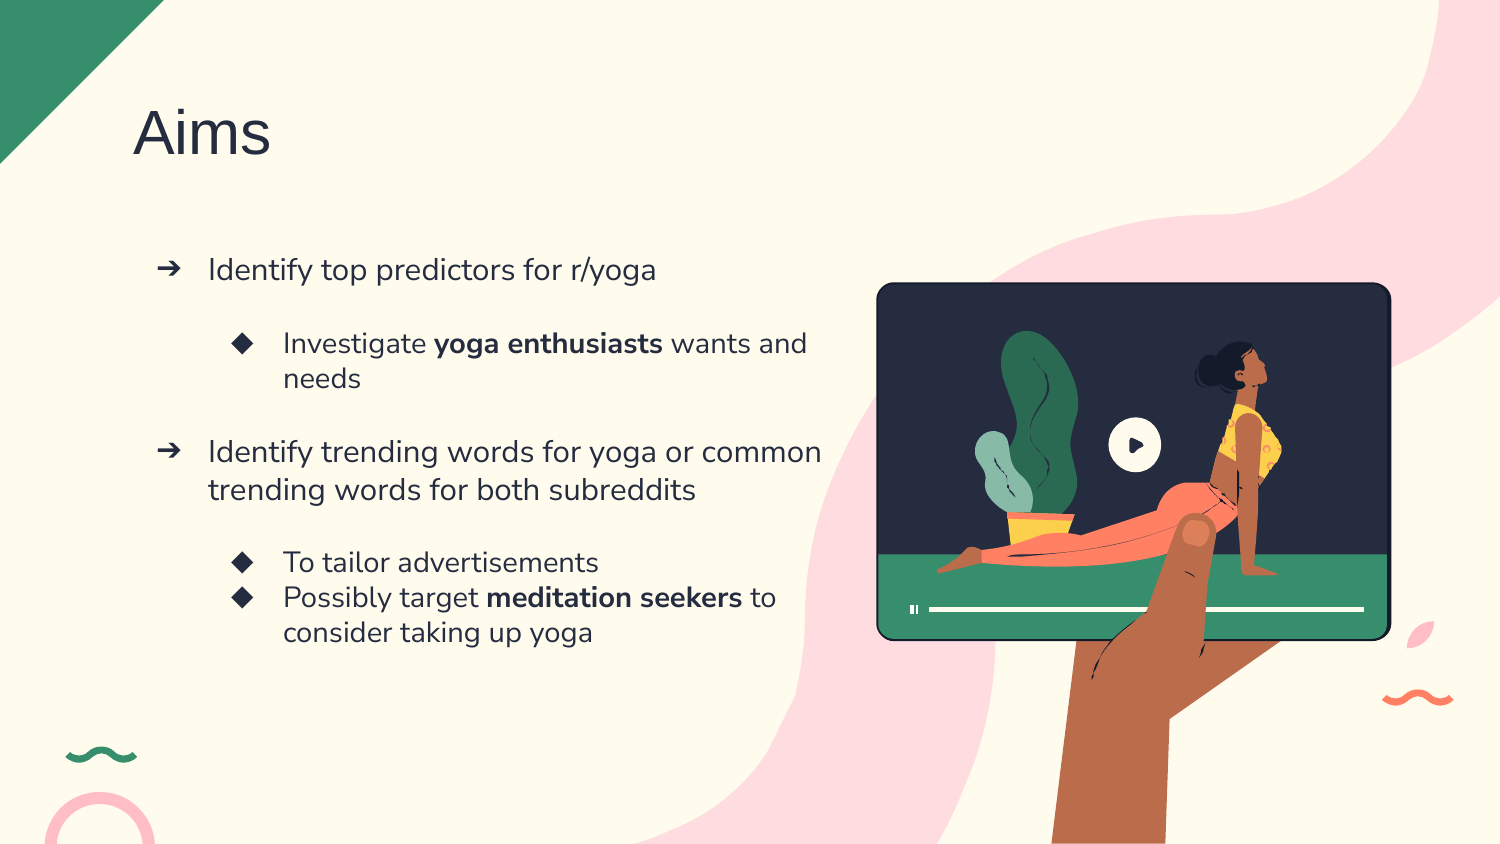

# Aims
Identify top predictors for r/yoga

Investigate yoga enthusiasts wants and needs

Identify trending words for yoga or common trending words for both subreddits

To tailor advertisements
Possibly target meditation seekers to consider taking up yoga